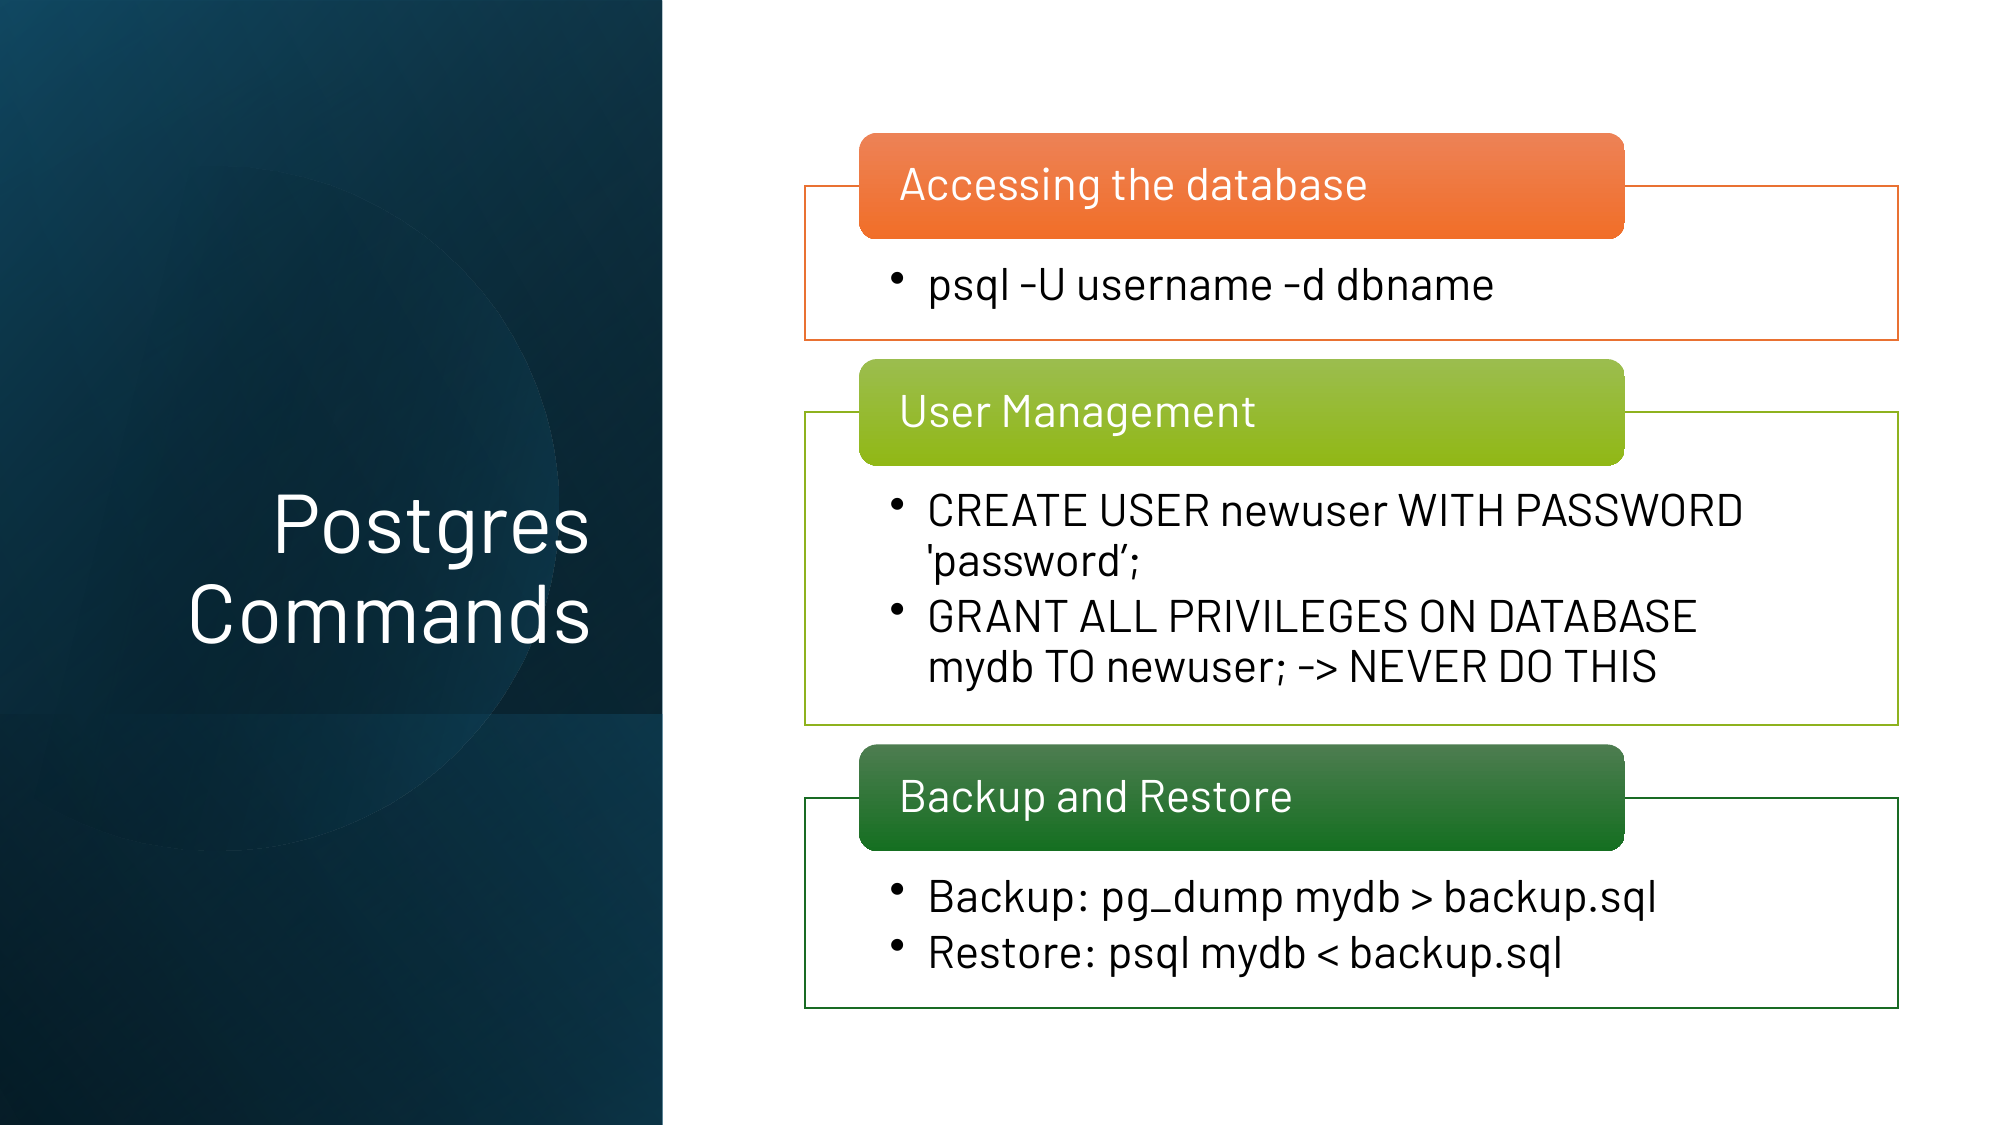

psql -U username -d dbname
Accessing the database
CREATE USER newuser WITH PASSWORD 'password’;
GRANT ALL PRIVILEGES ON DATABASE mydb TO newuser; -> NEVER DO THIS
User Management
Backup: pg_dump mydb > backup.sql
Restore: psql mydb < backup.sql
Backup and Restore

# Postgres Commands